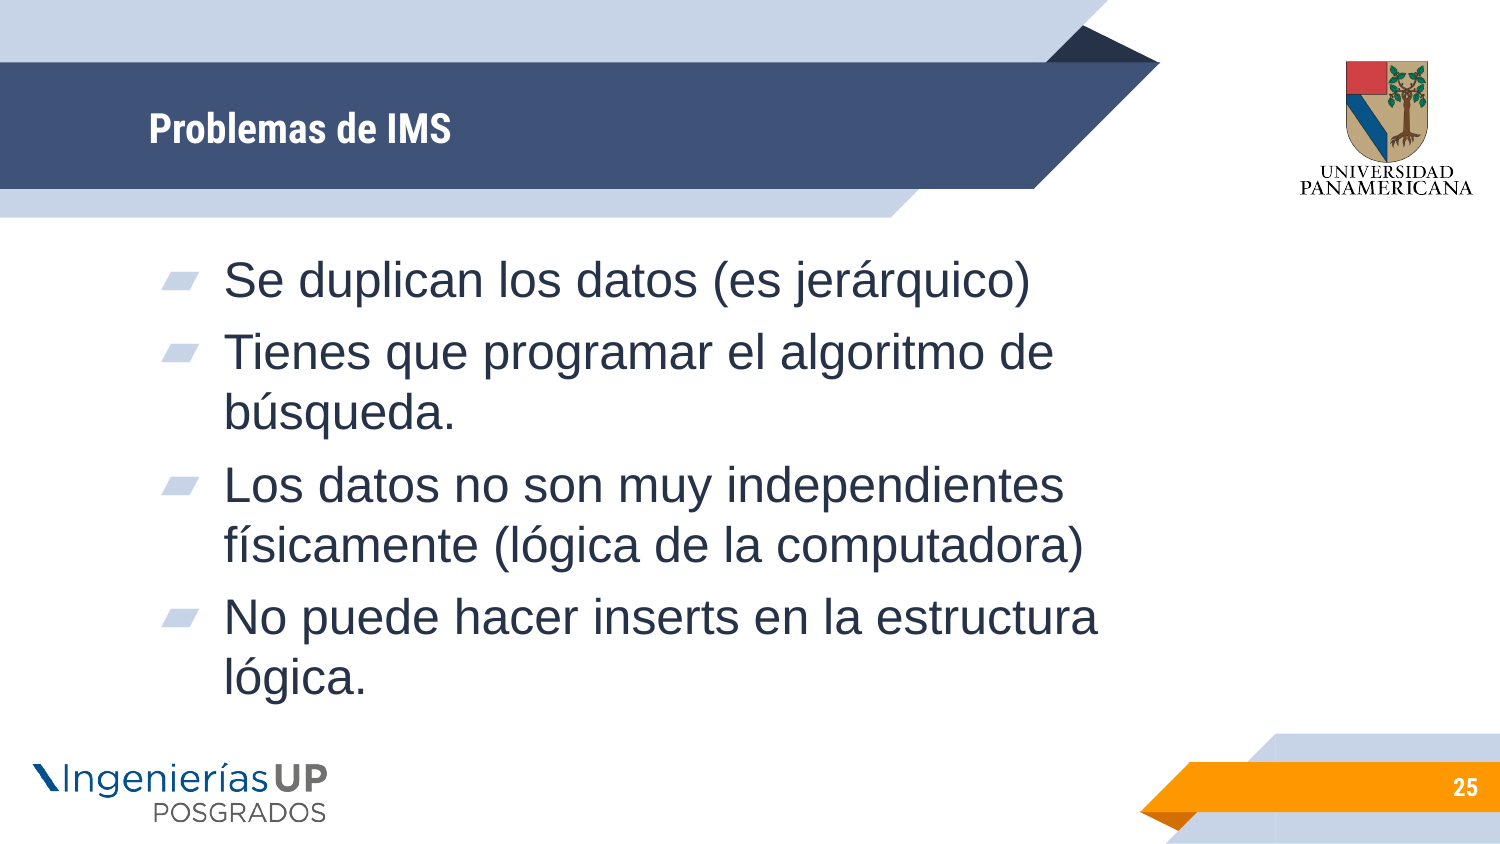

# Problemas de IMS
Se duplican los datos (es jerárquico)
Tienes que programar el algoritmo de búsqueda.
Los datos no son muy independientes físicamente (lógica de la computadora)
No puede hacer inserts en la estructura lógica.
25